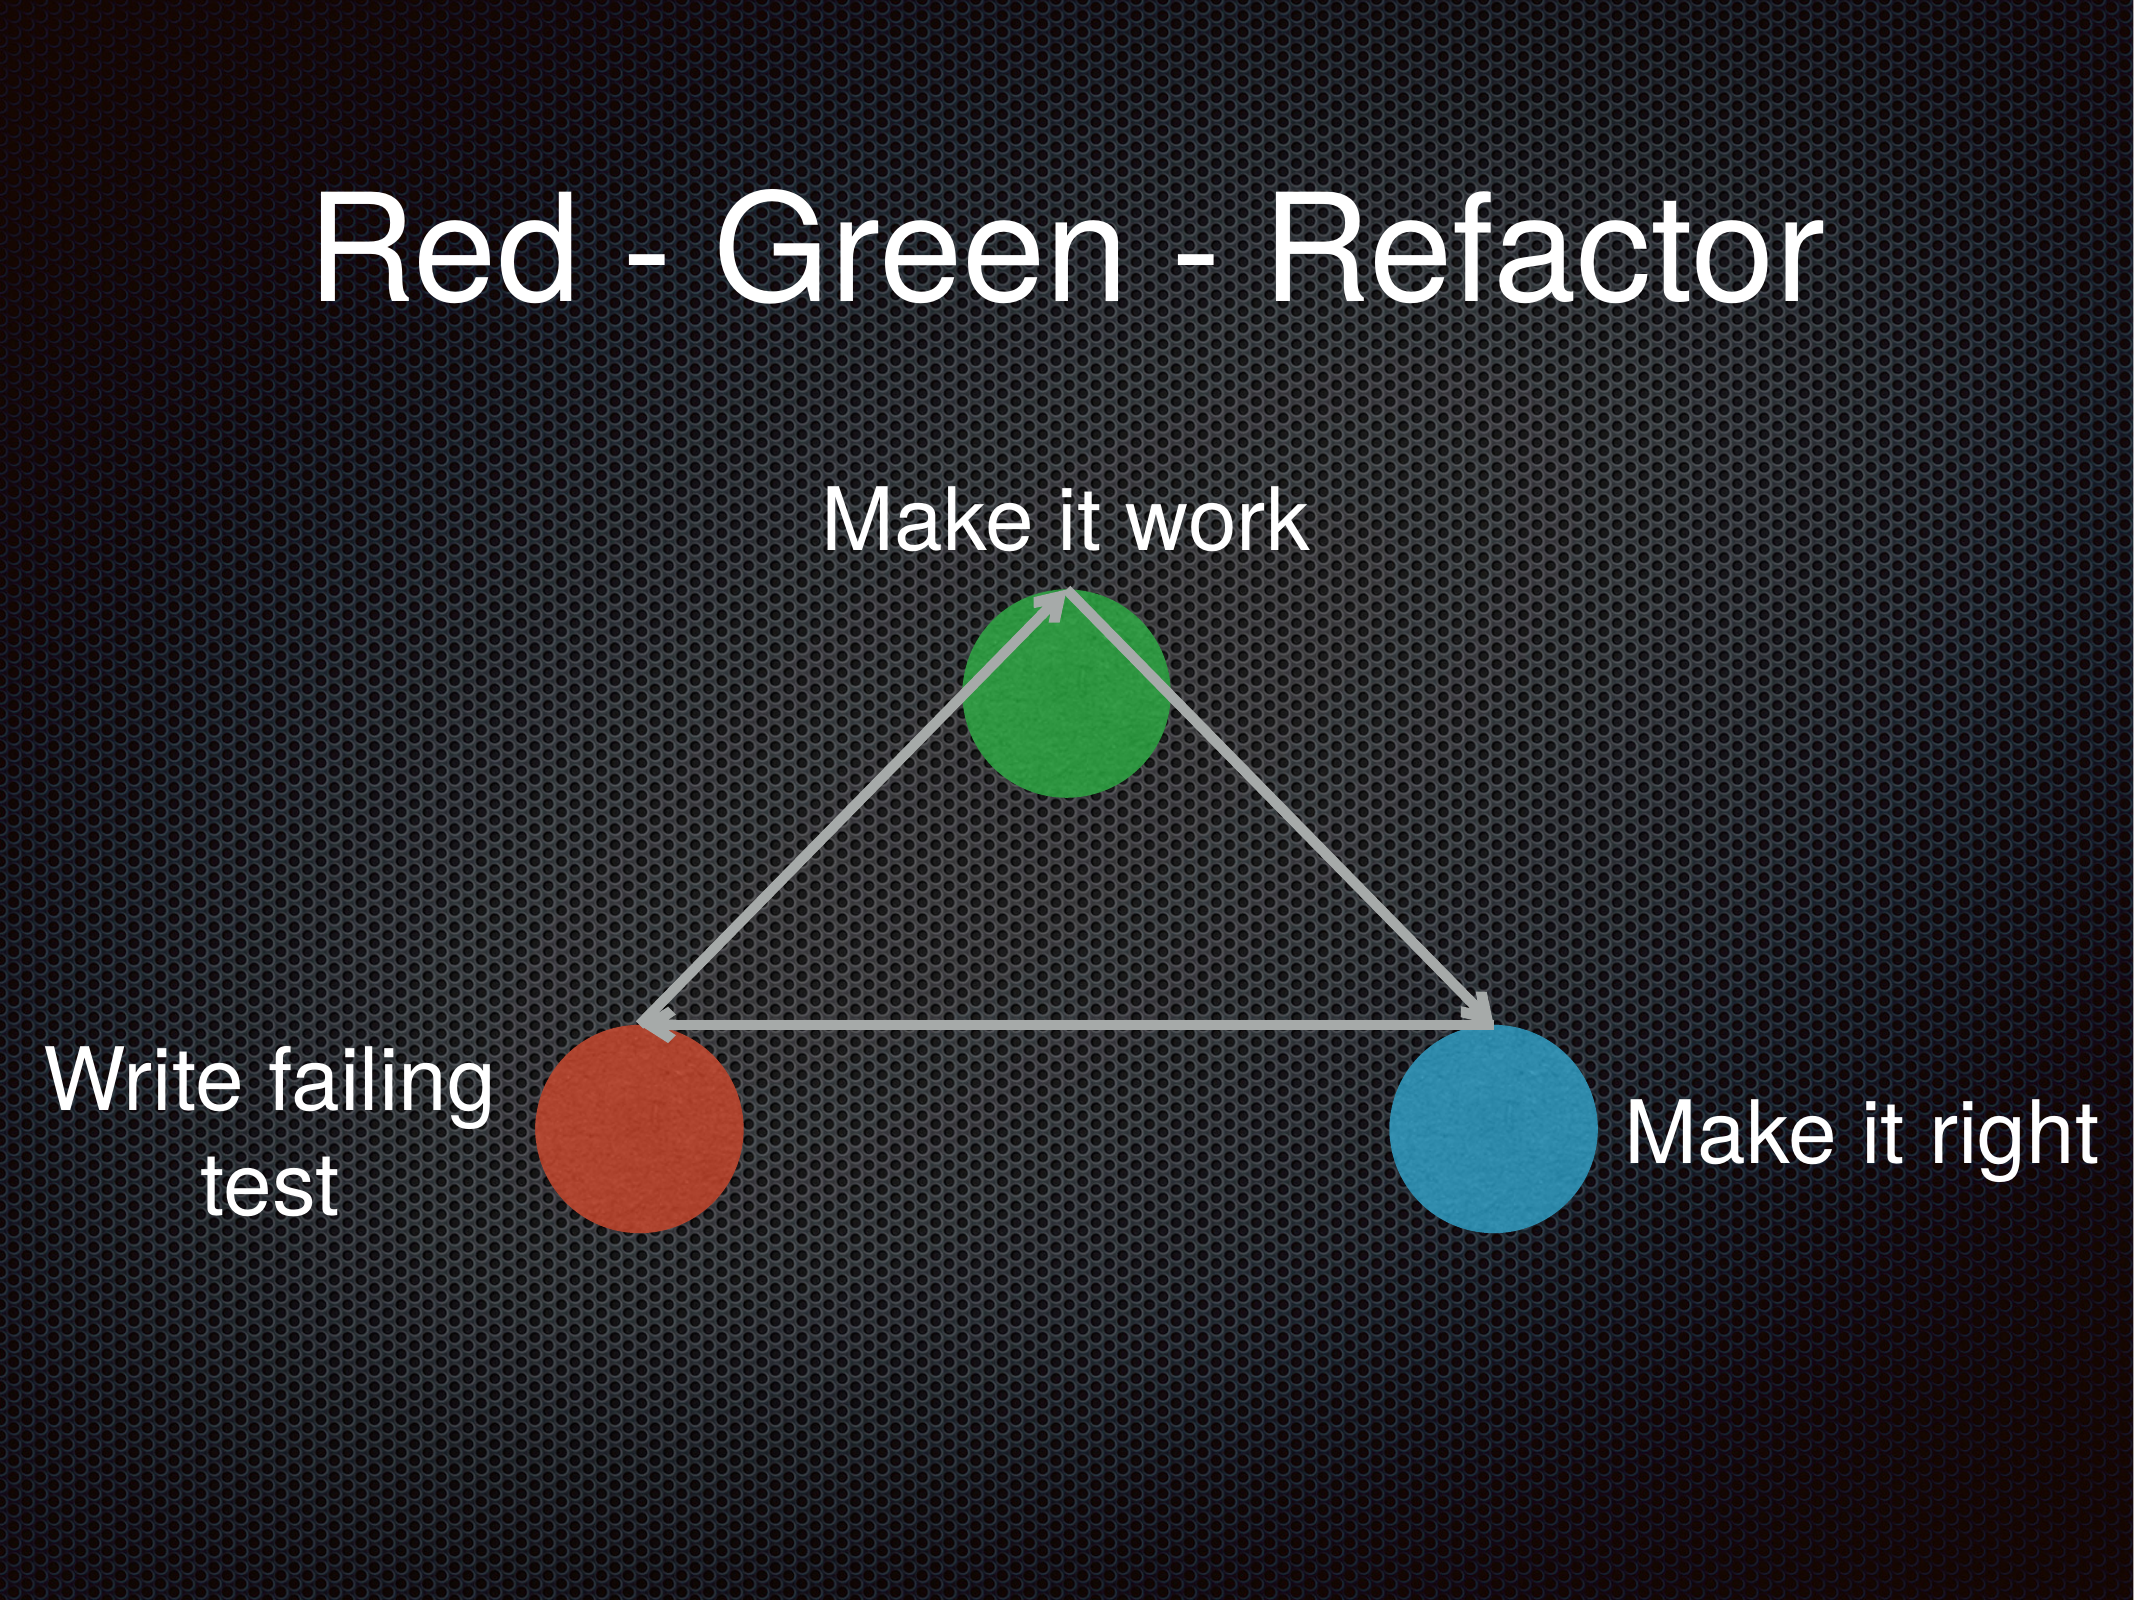

# Red - Green - Refactor
Make it work

Write failing
test
Make it right